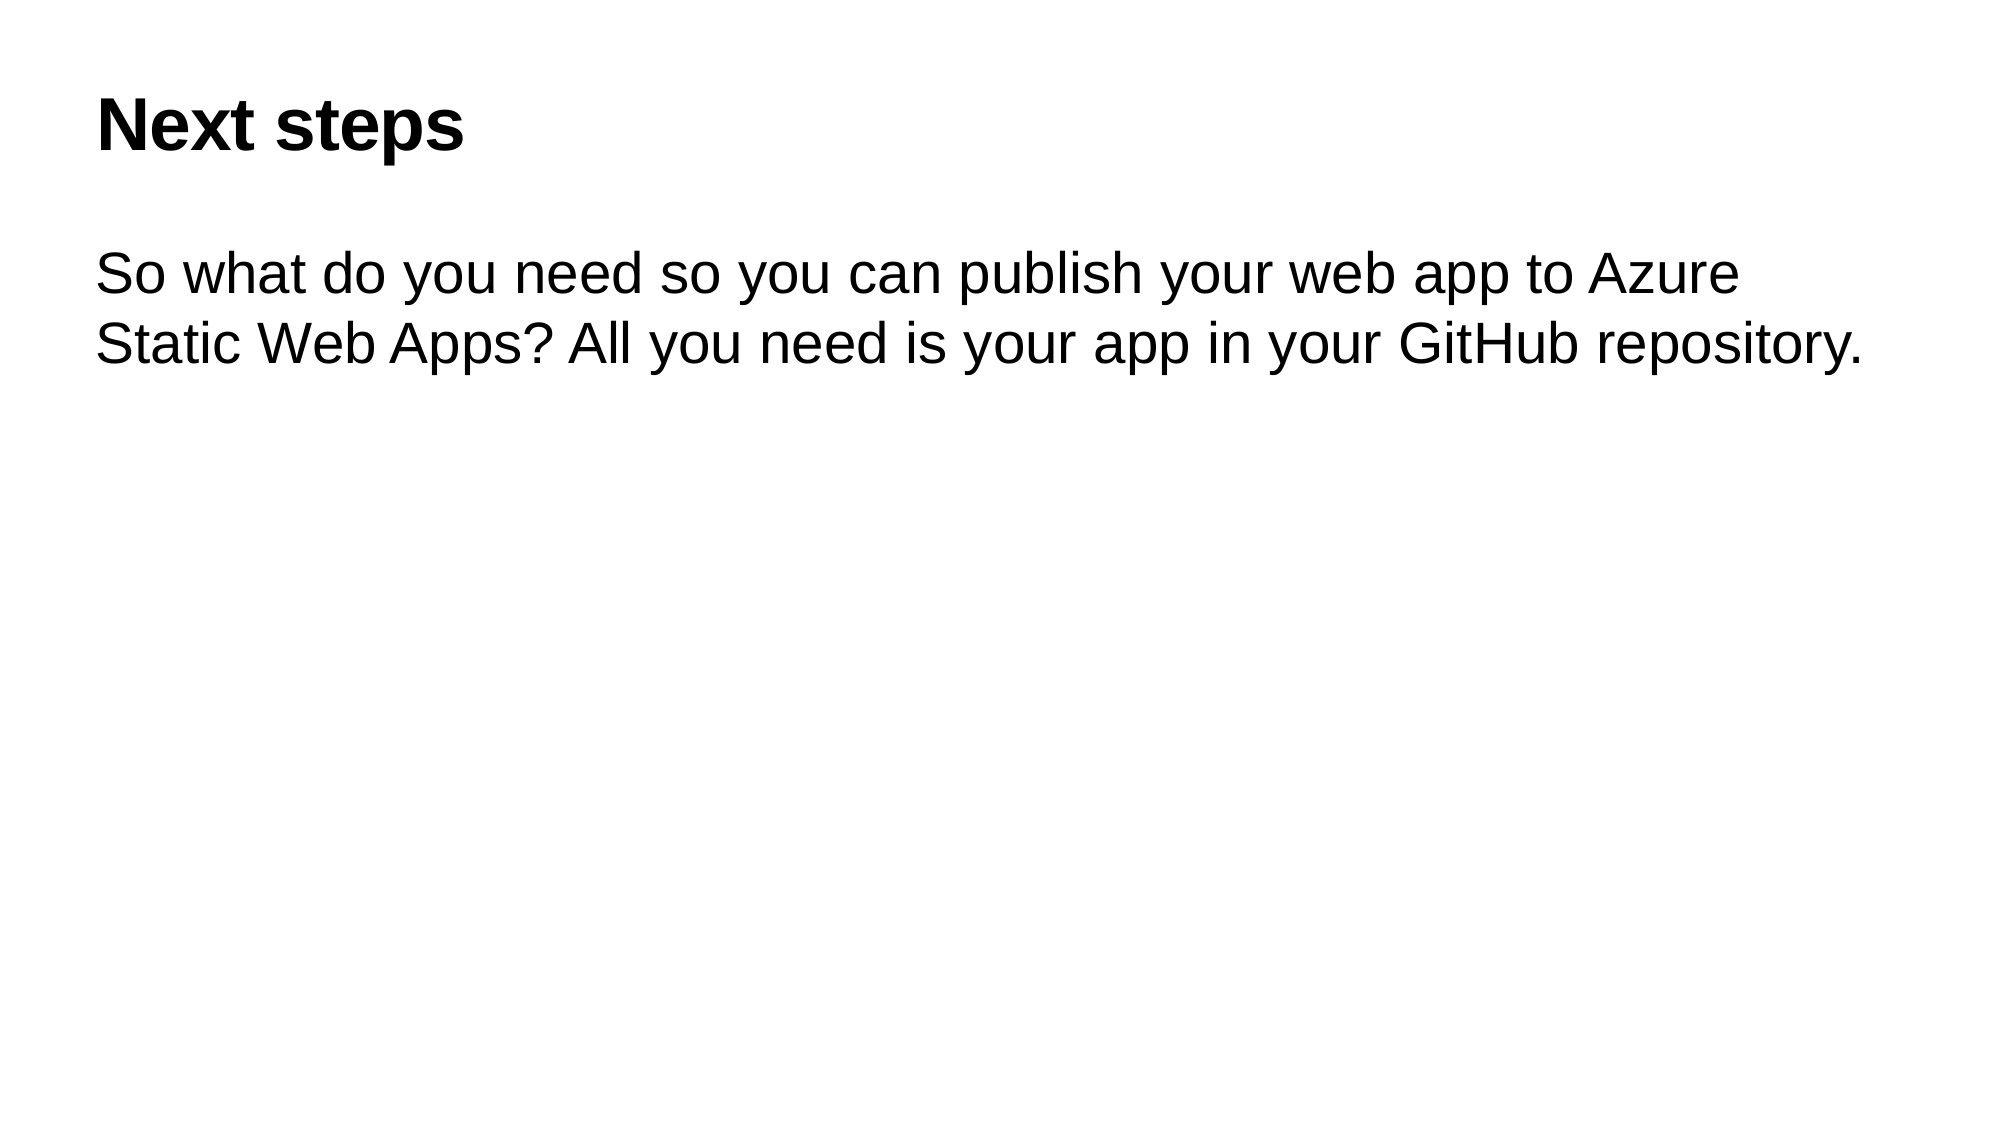

# Next steps
So what do you need so you can publish your web app to Azure Static Web Apps? All you need is your app in your GitHub repository.